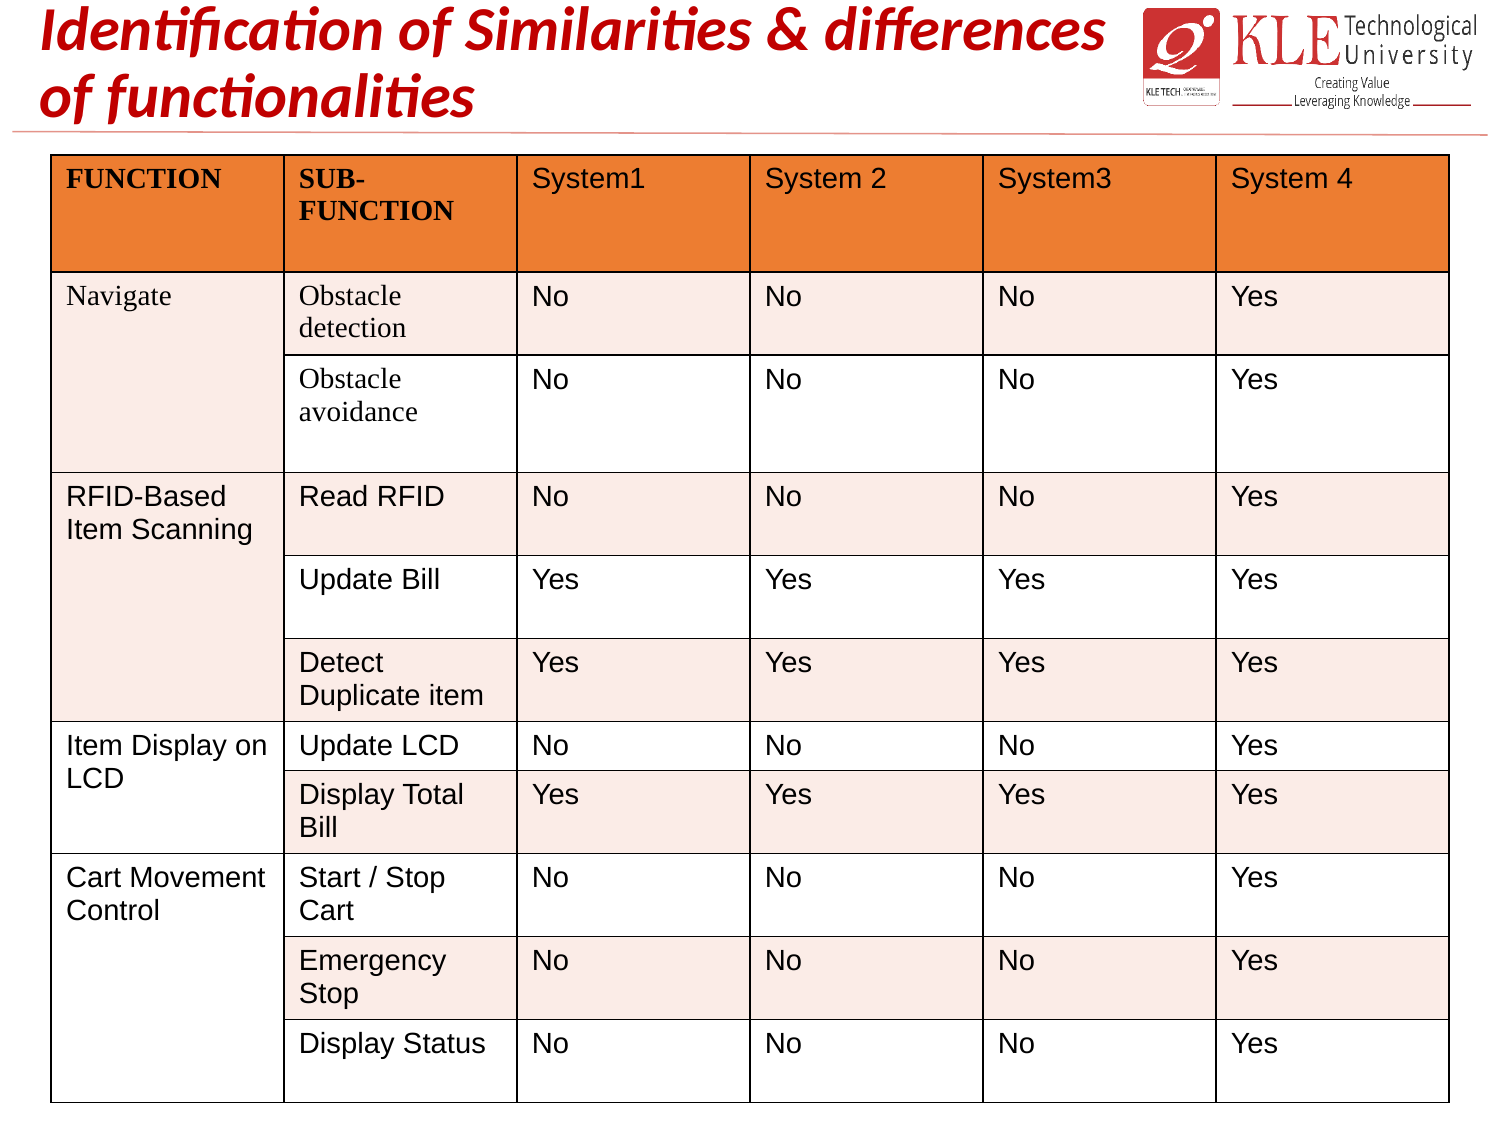

# Identification of Similarities & differences of functionalities
| FUNCTION | SUB-FUNCTION | System1 | System 2 | System3 | System 4 |
| --- | --- | --- | --- | --- | --- |
| Navigate | Obstacle detection | No | No | No | Yes |
|  | Obstacle avoidance | No | No | No | Yes |
| RFID-Based Item Scanning | Read RFID | No | No | No | Yes |
|  | Update Bill | Yes | Yes | Yes | Yes |
|  | Detect Duplicate item | Yes | Yes | Yes | Yes |
| Item Display on LCD | Update LCD | No | No | No | Yes |
|  | Display Total Bill | Yes | Yes | Yes | Yes |
| Cart Movement Control | Start / Stop Cart | No | No | No | Yes |
|  | Emergency Stop | No | No | No | Yes |
|  | Display Status | No | No | No | Yes |
38